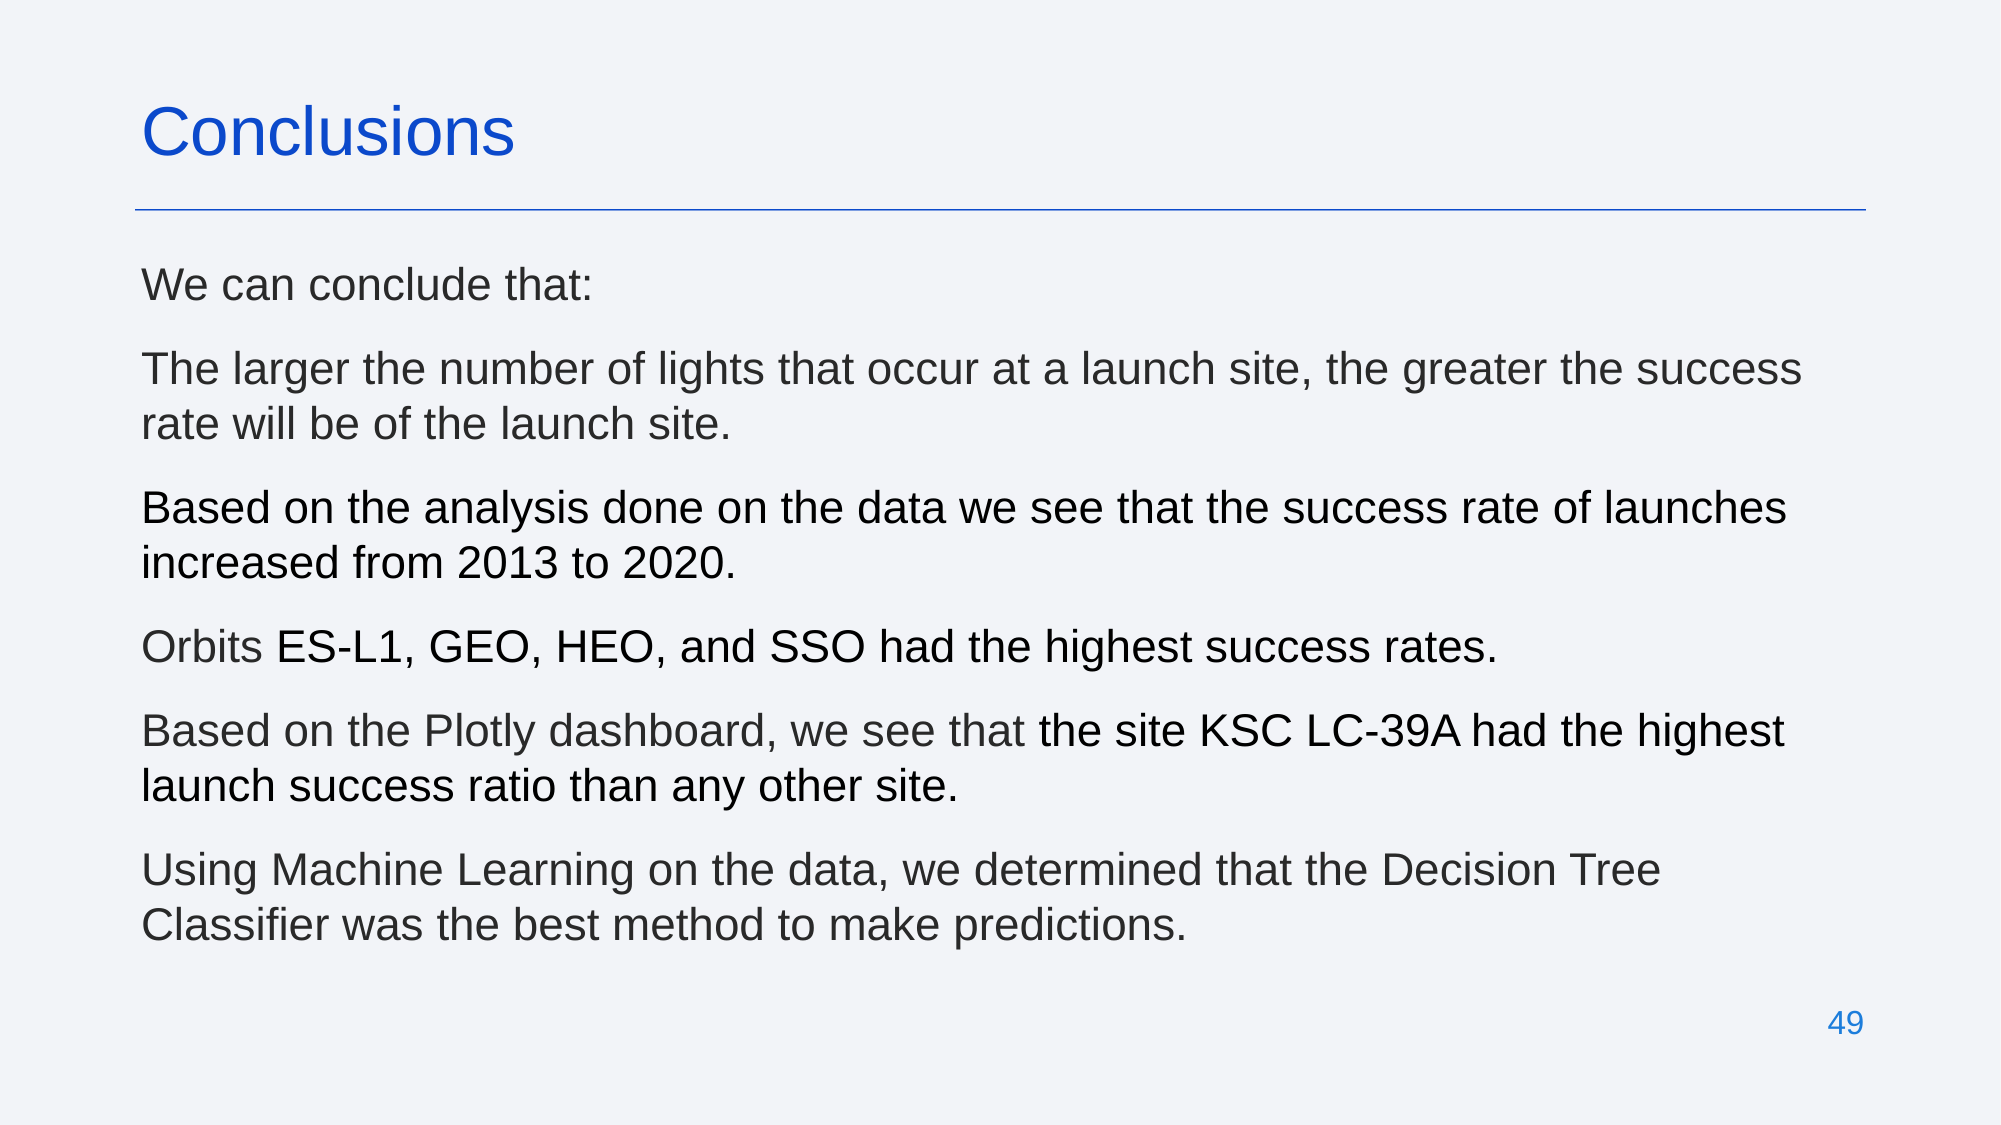

Conclusions
We can conclude that:
The larger the number of lights that occur at a launch site, the greater the success rate will be of the launch site.
Based on the analysis done on the data we see that the success rate of launches increased from 2013 to 2020.
Orbits ES-L1, GEO, HEO, and SSO had the highest success rates.
Based on the Plotly dashboard, we see that the site KSC LC-39A had the highest launch success ratio than any other site.
Using Machine Learning on the data, we determined that the Decision Tree Classifier was the best method to make predictions.

49